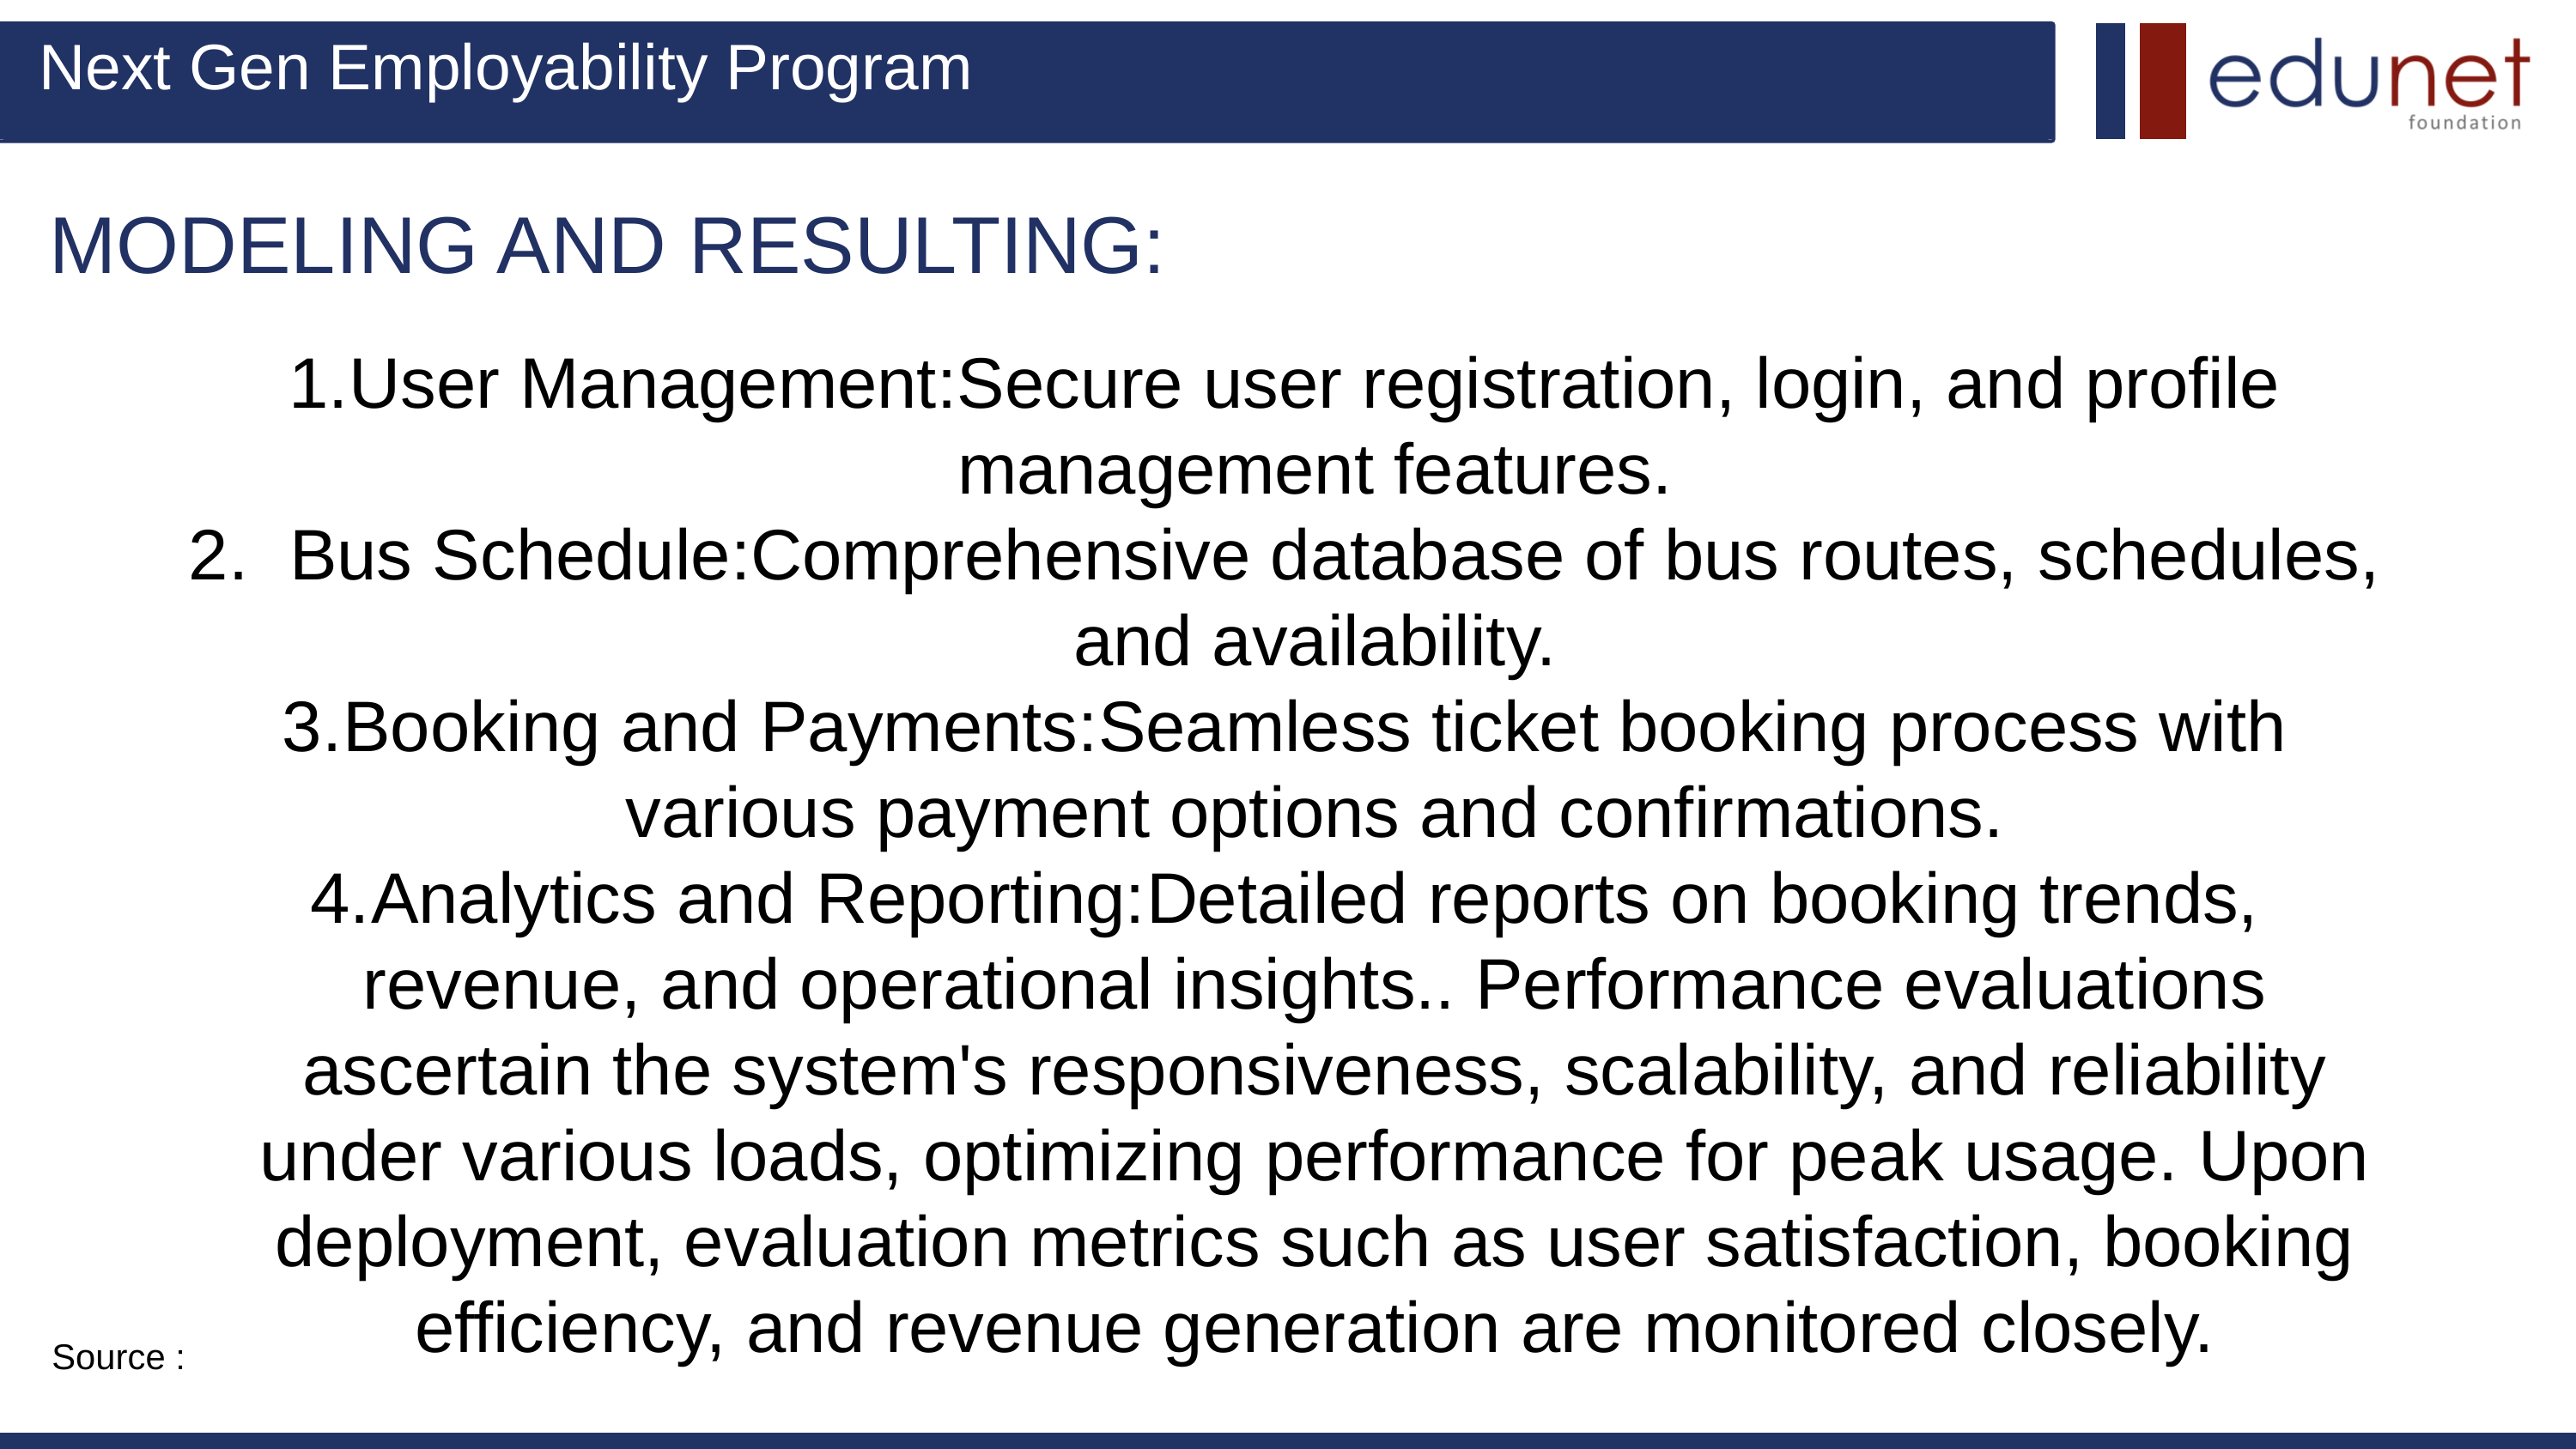

Next Gen Employability Program
MODELING AND RESULTING:
User Management:Secure user registration, login, and profile management features.
  Bus Schedule:Comprehensive database of bus routes, schedules, and availability.
Booking and Payments:Seamless ticket booking process with various payment options and confirmations.
Analytics and Reporting:Detailed reports on booking trends, revenue, and operational insights.. Performance evaluations ascertain the system's responsiveness, scalability, and reliability under various loads, optimizing performance for peak usage. Upon deployment, evaluation metrics such as user satisfaction, booking efficiency, and revenue generation are monitored closely.

Source :